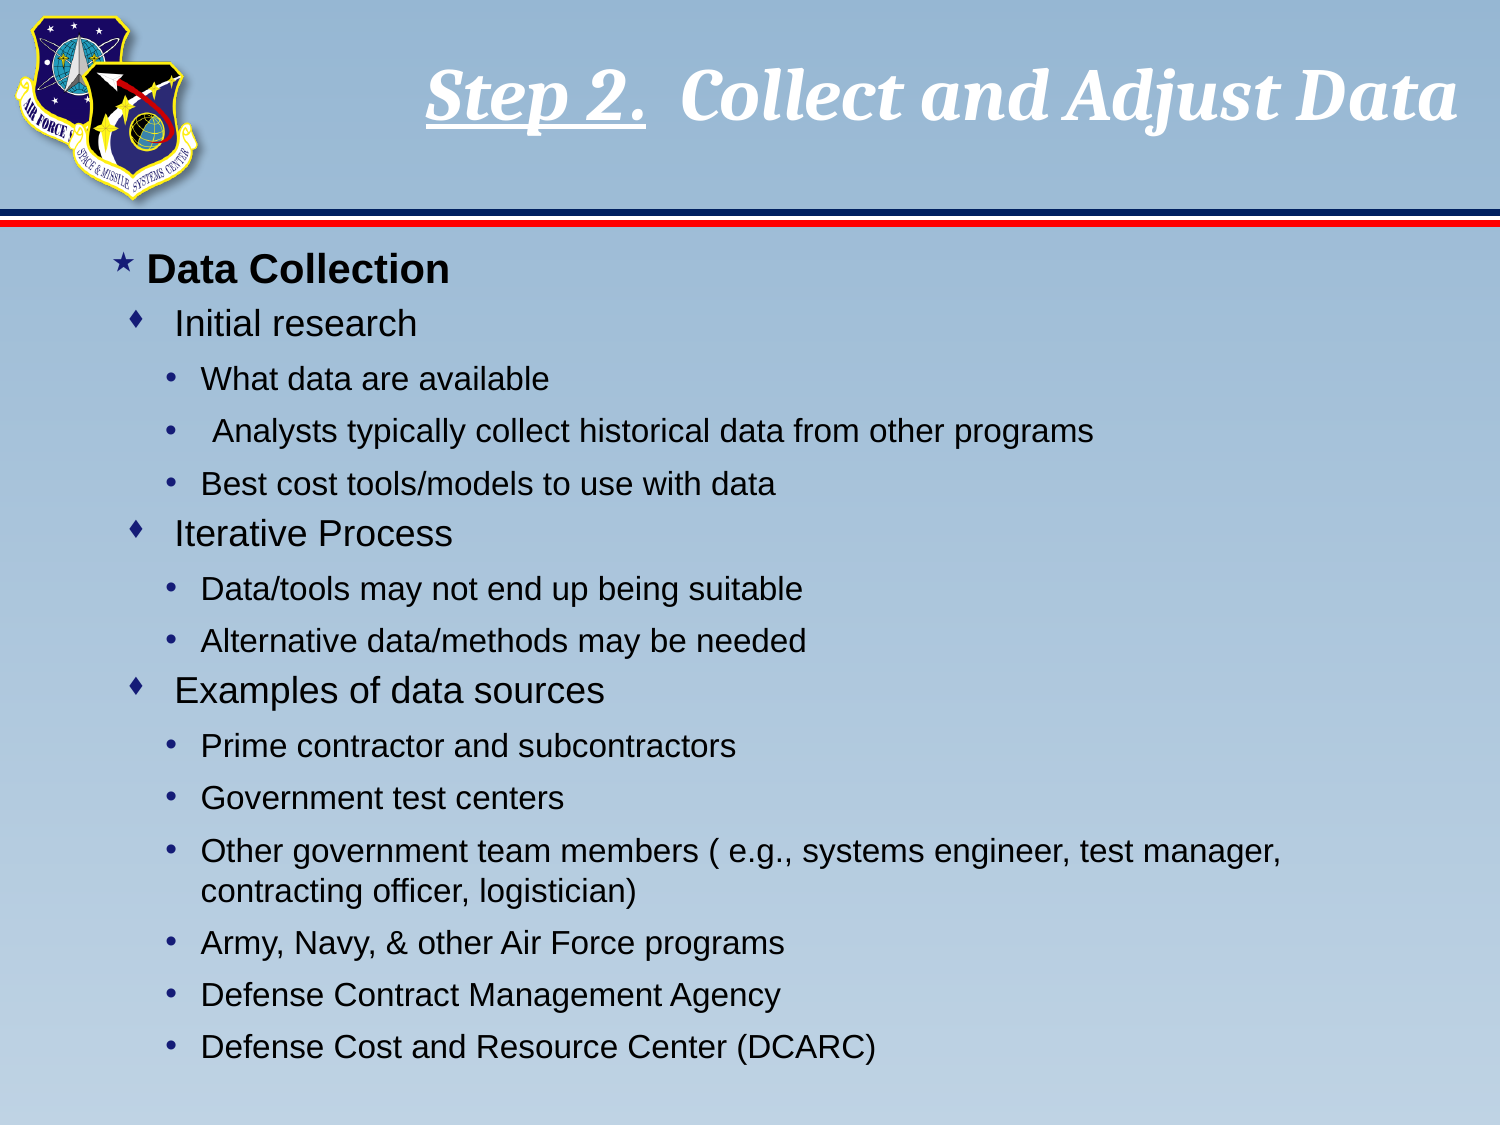

# Step 2.  Collect and Adjust Data
Data Collection
Initial research
What data are available
Analysts typically collect historical data from other programs
Best cost tools/models to use with data
Iterative Process
Data/tools may not end up being suitable
Alternative data/methods may be needed
Examples of data sources
Prime contractor and subcontractors
Government test centers
Other government team members ( e.g., systems engineer, test manager, contracting officer, logistician)
Army, Navy, & other Air Force programs
Defense Contract Management Agency
Defense Cost and Resource Center (DCARC)